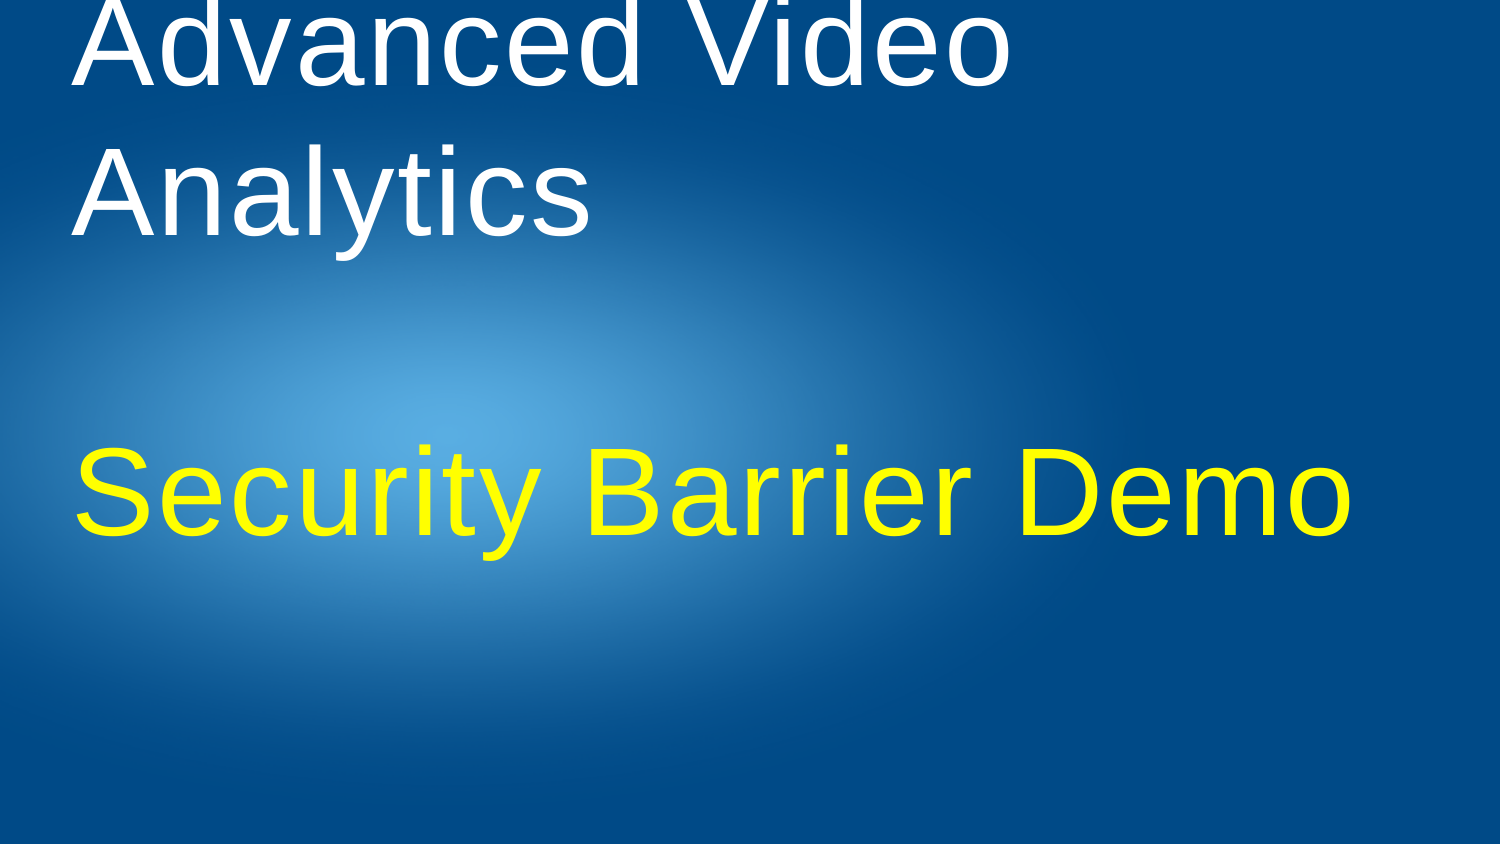

# Advanced Video Analytics Security Barrier Demo